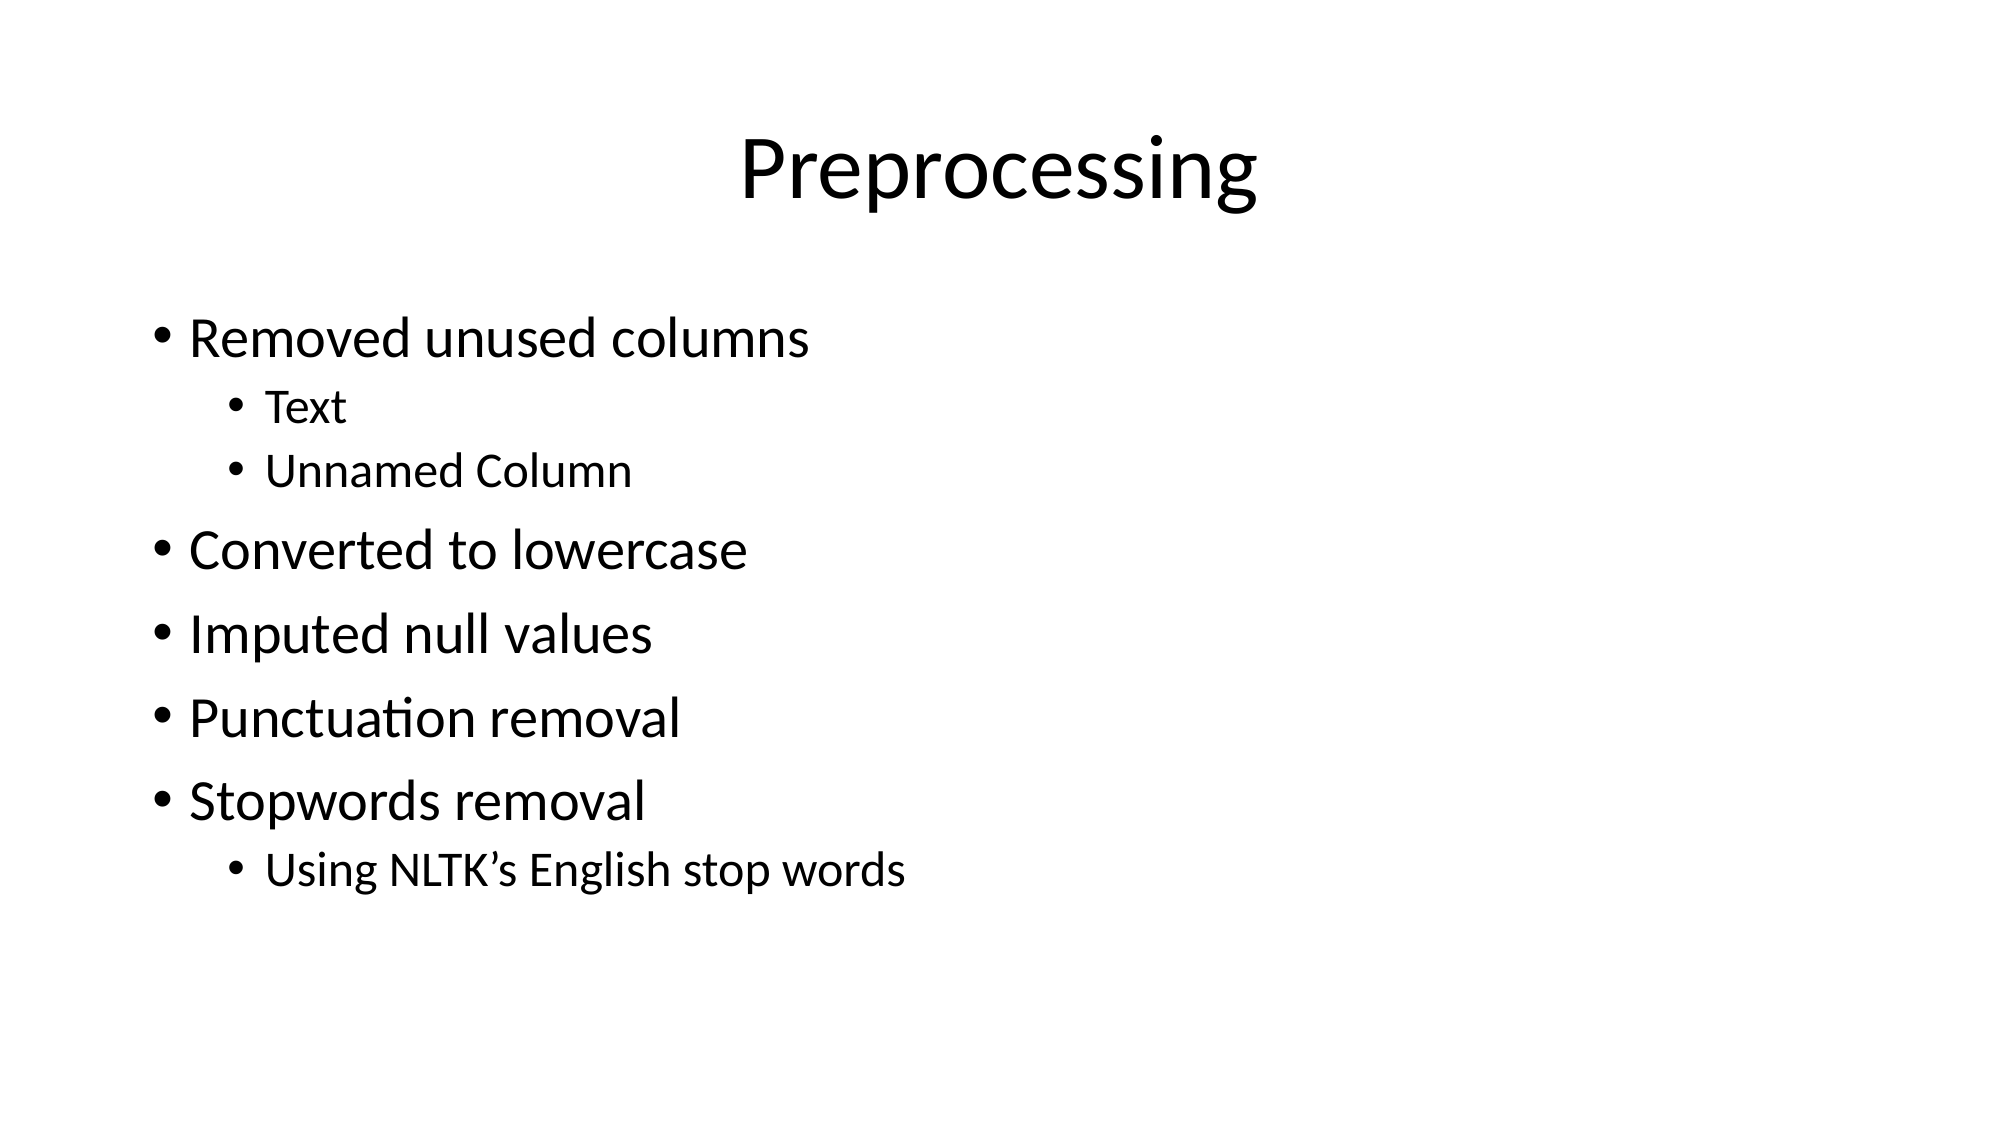

# Preprocessing
Removed unused columns
Text
Unnamed Column
Converted to lowercase
Imputed null values
Punctuation removal
Stopwords removal
Using NLTK’s English stop words